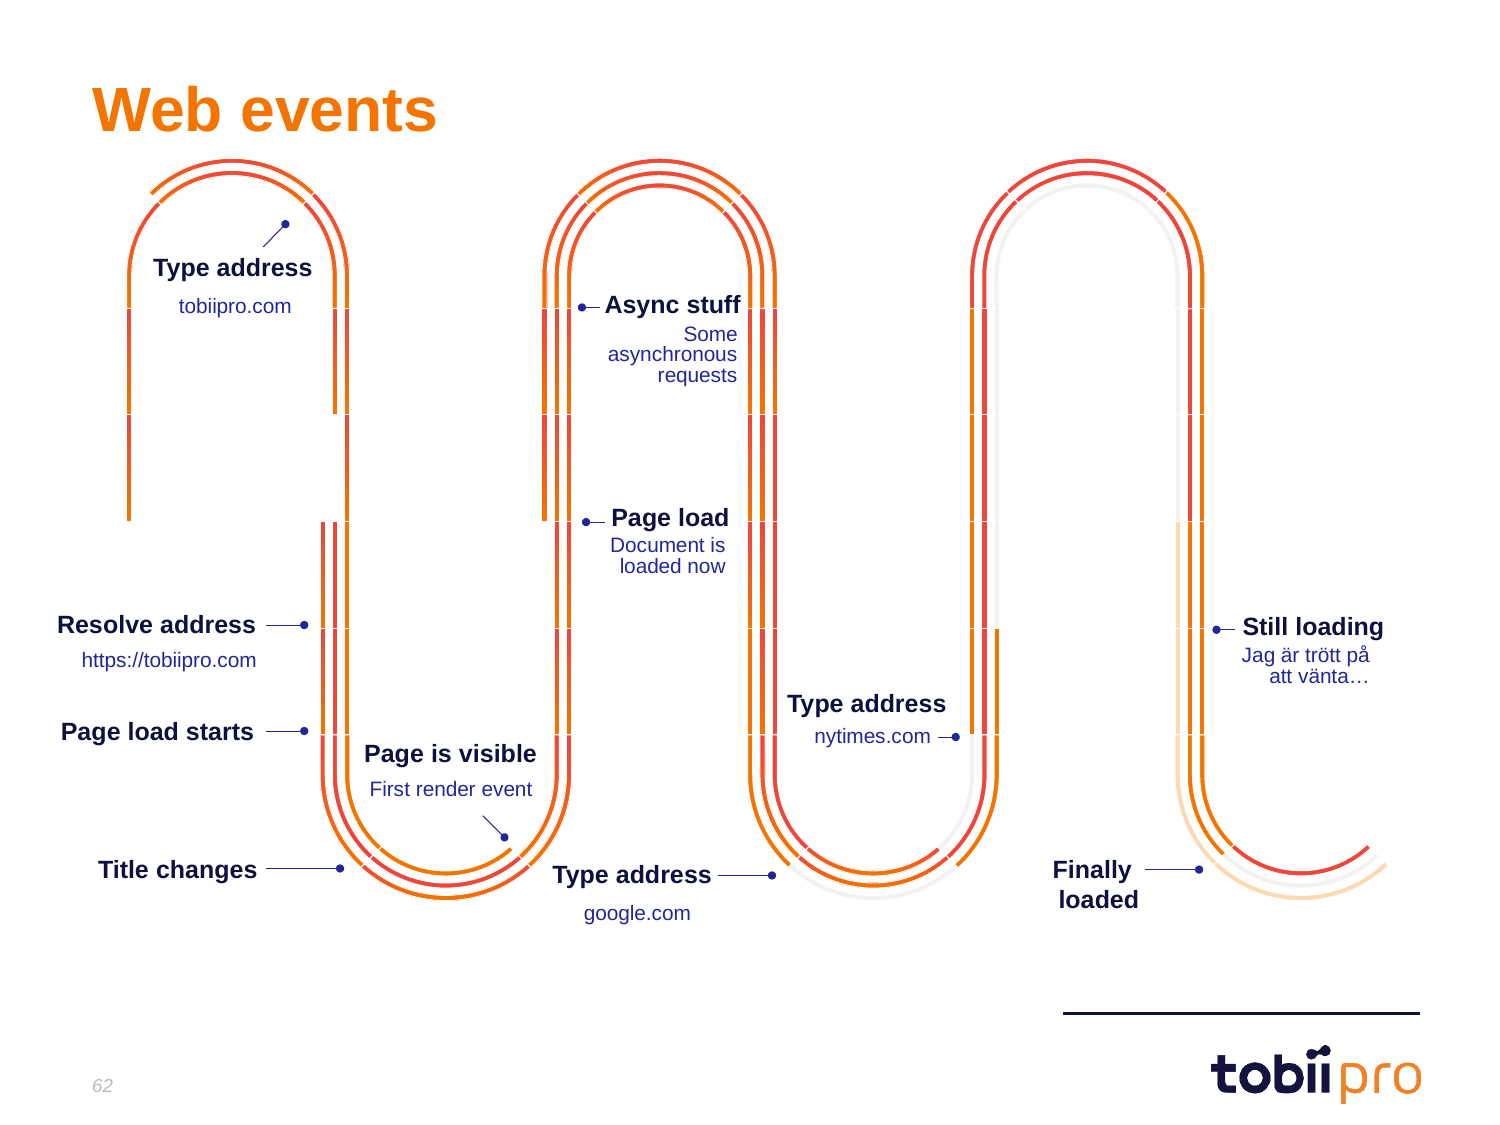

# Web events

Type address

Async stuff
tobiipro.com

Some asynchronous requests

Page load

Document is loaded now
Resolve address
Still loading

Jag är trött på att vänta…

https://tobiipro.com
Type address
Page load starts
nytimes.com

Page is visible
First render event

Title changes
Finally  loaded

Type address

google.com
62